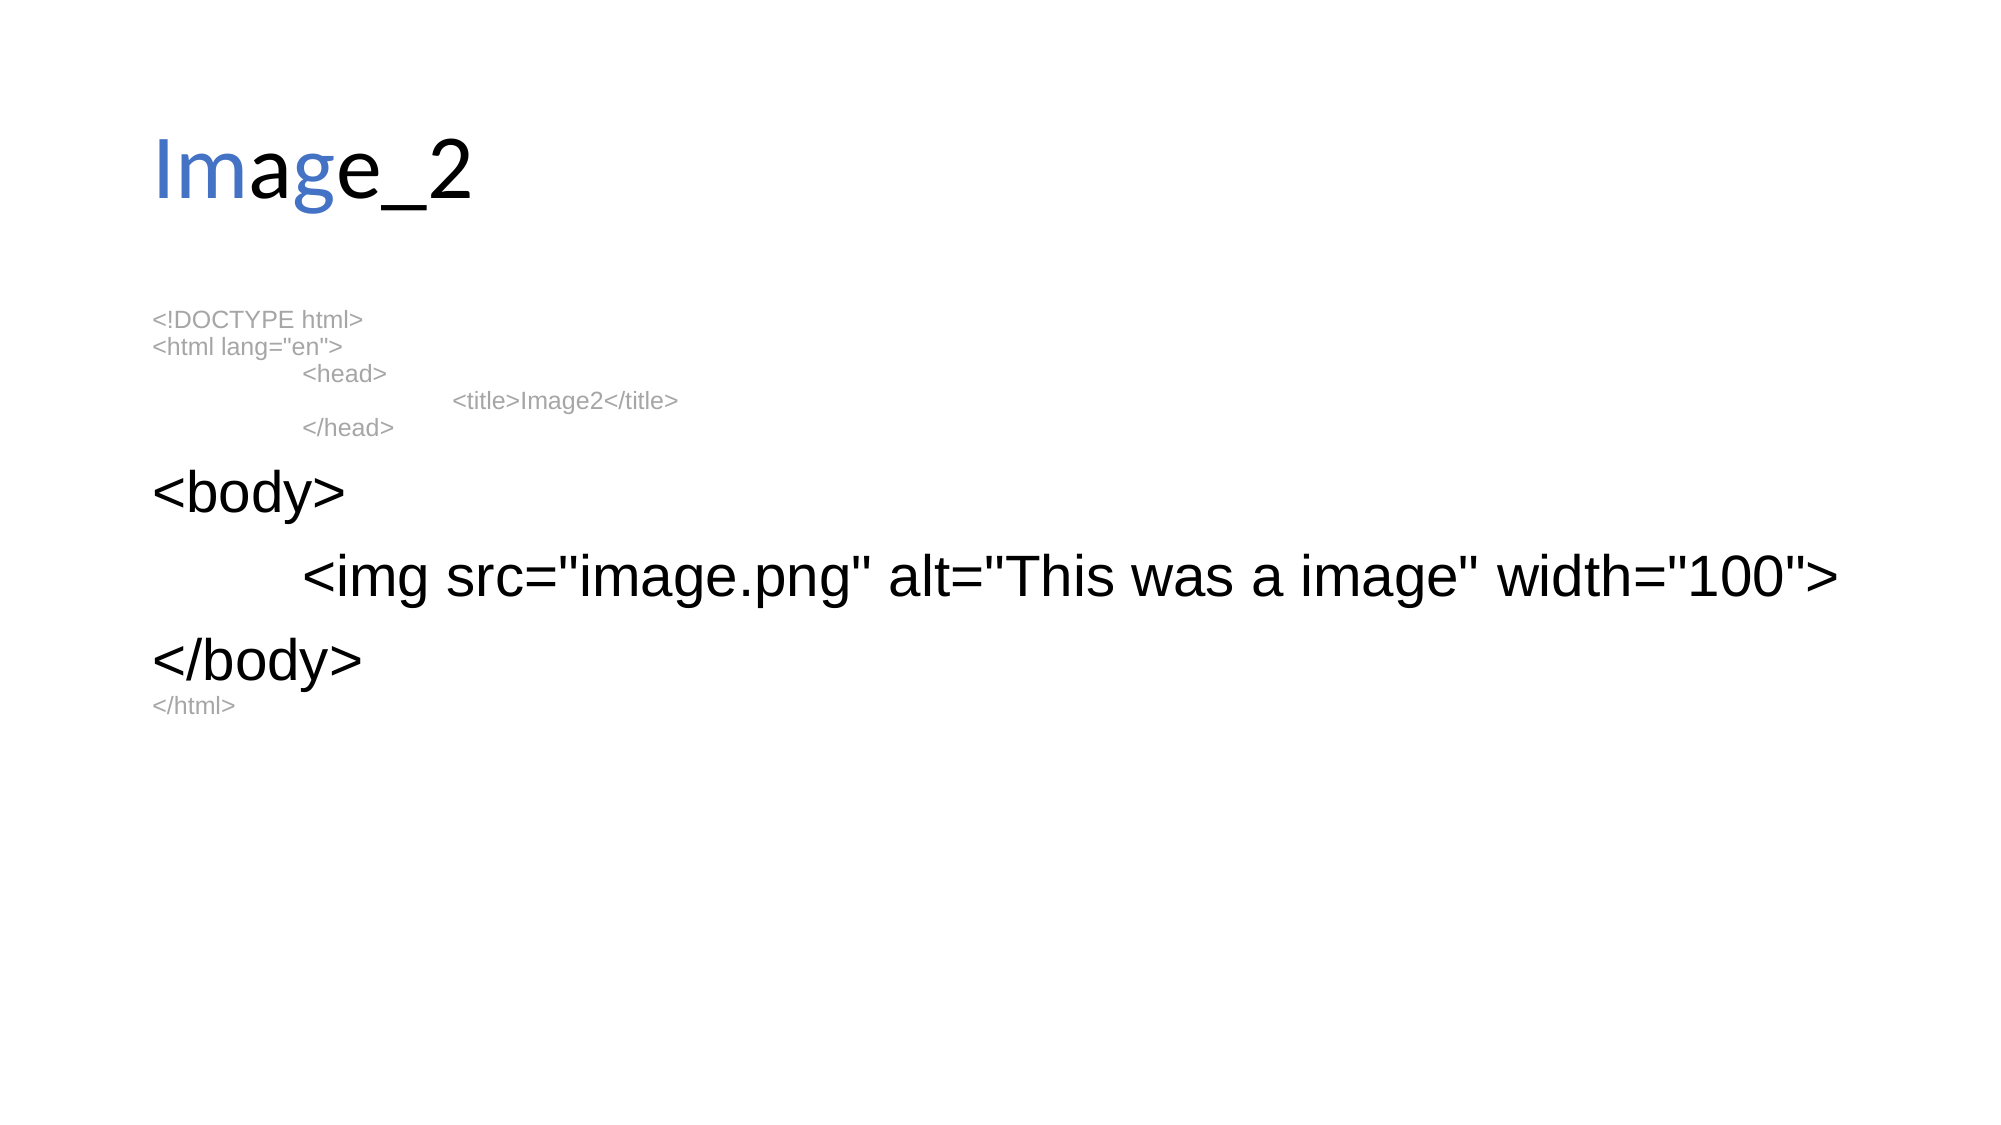

# Image_2
<!DOCTYPE html>
<html lang="en">
	<head>
		<title>Image2</title>
	</head>
<body>
	<img src="image.png" alt="This was a image" width="100">
</body>
</html>